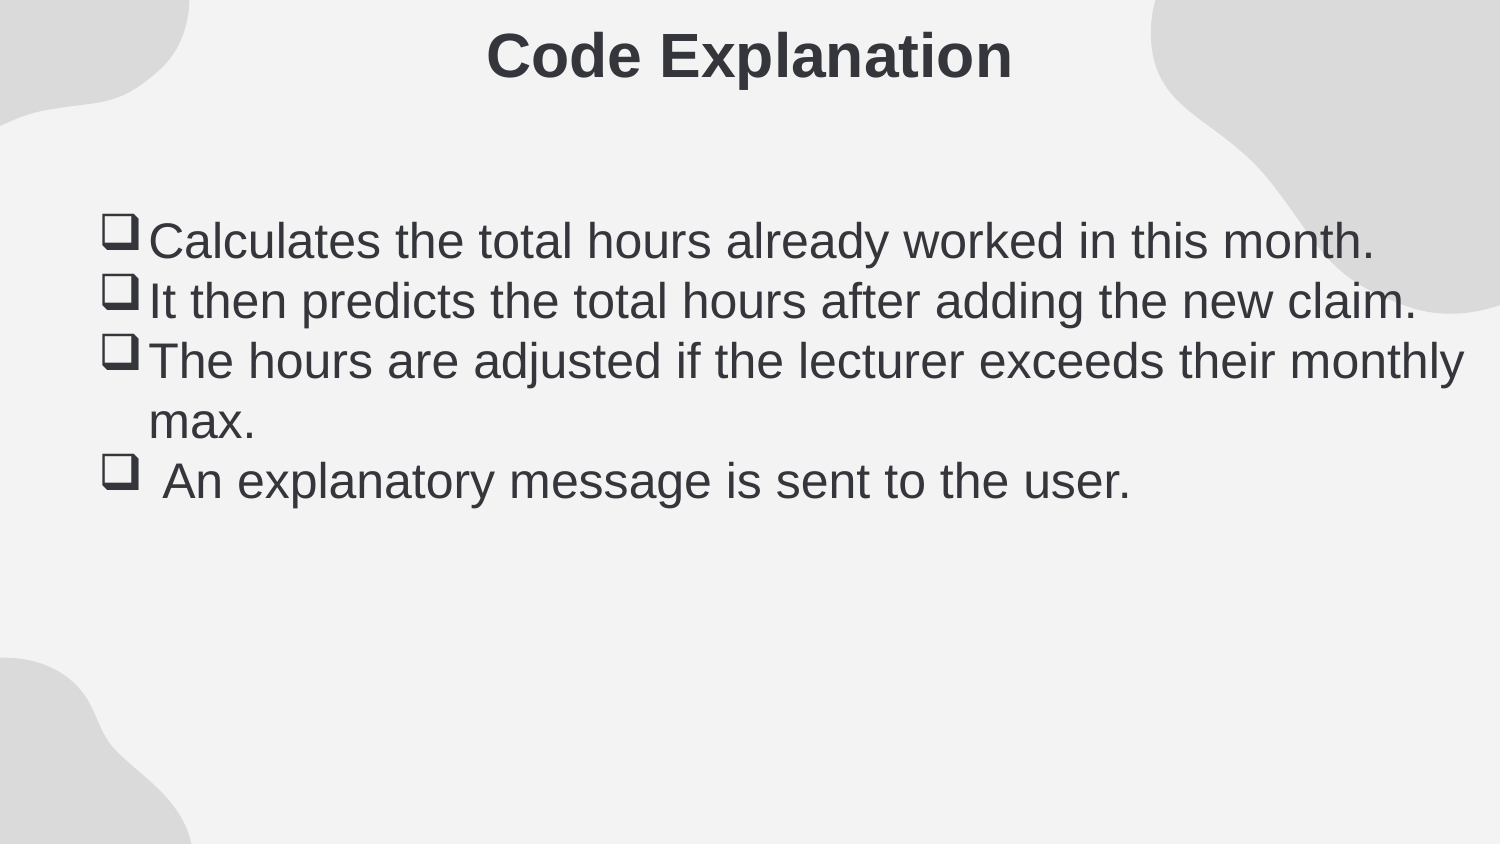

# Code Explanation
Calculates the total hours already worked in this month.
It then predicts the total hours after adding the new claim.
The hours are adjusted if the lecturer exceeds their monthly max.
 An explanatory message is sent to the user.